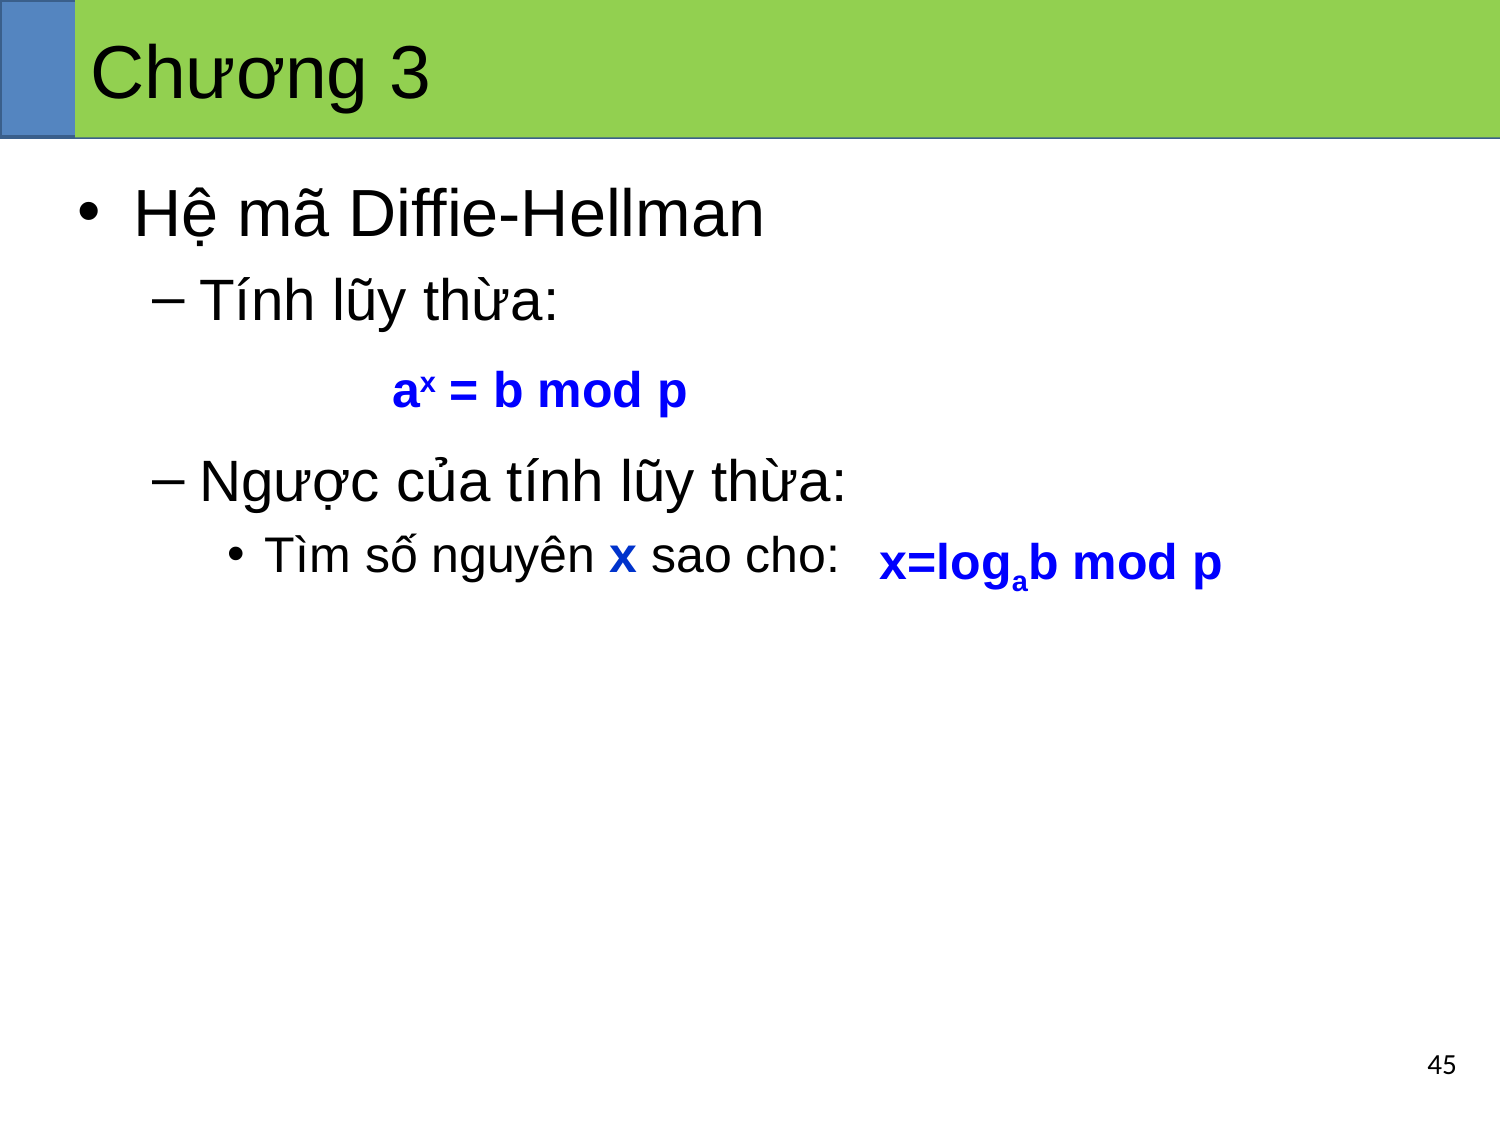

# Chương 3
Hệ mã Diffie-Hellman
Tính lũy thừa:

Ngược của tính lũy thừa:
Tìm số nguyên x sao cho:

ax = b mod p
x=logab mod p
45